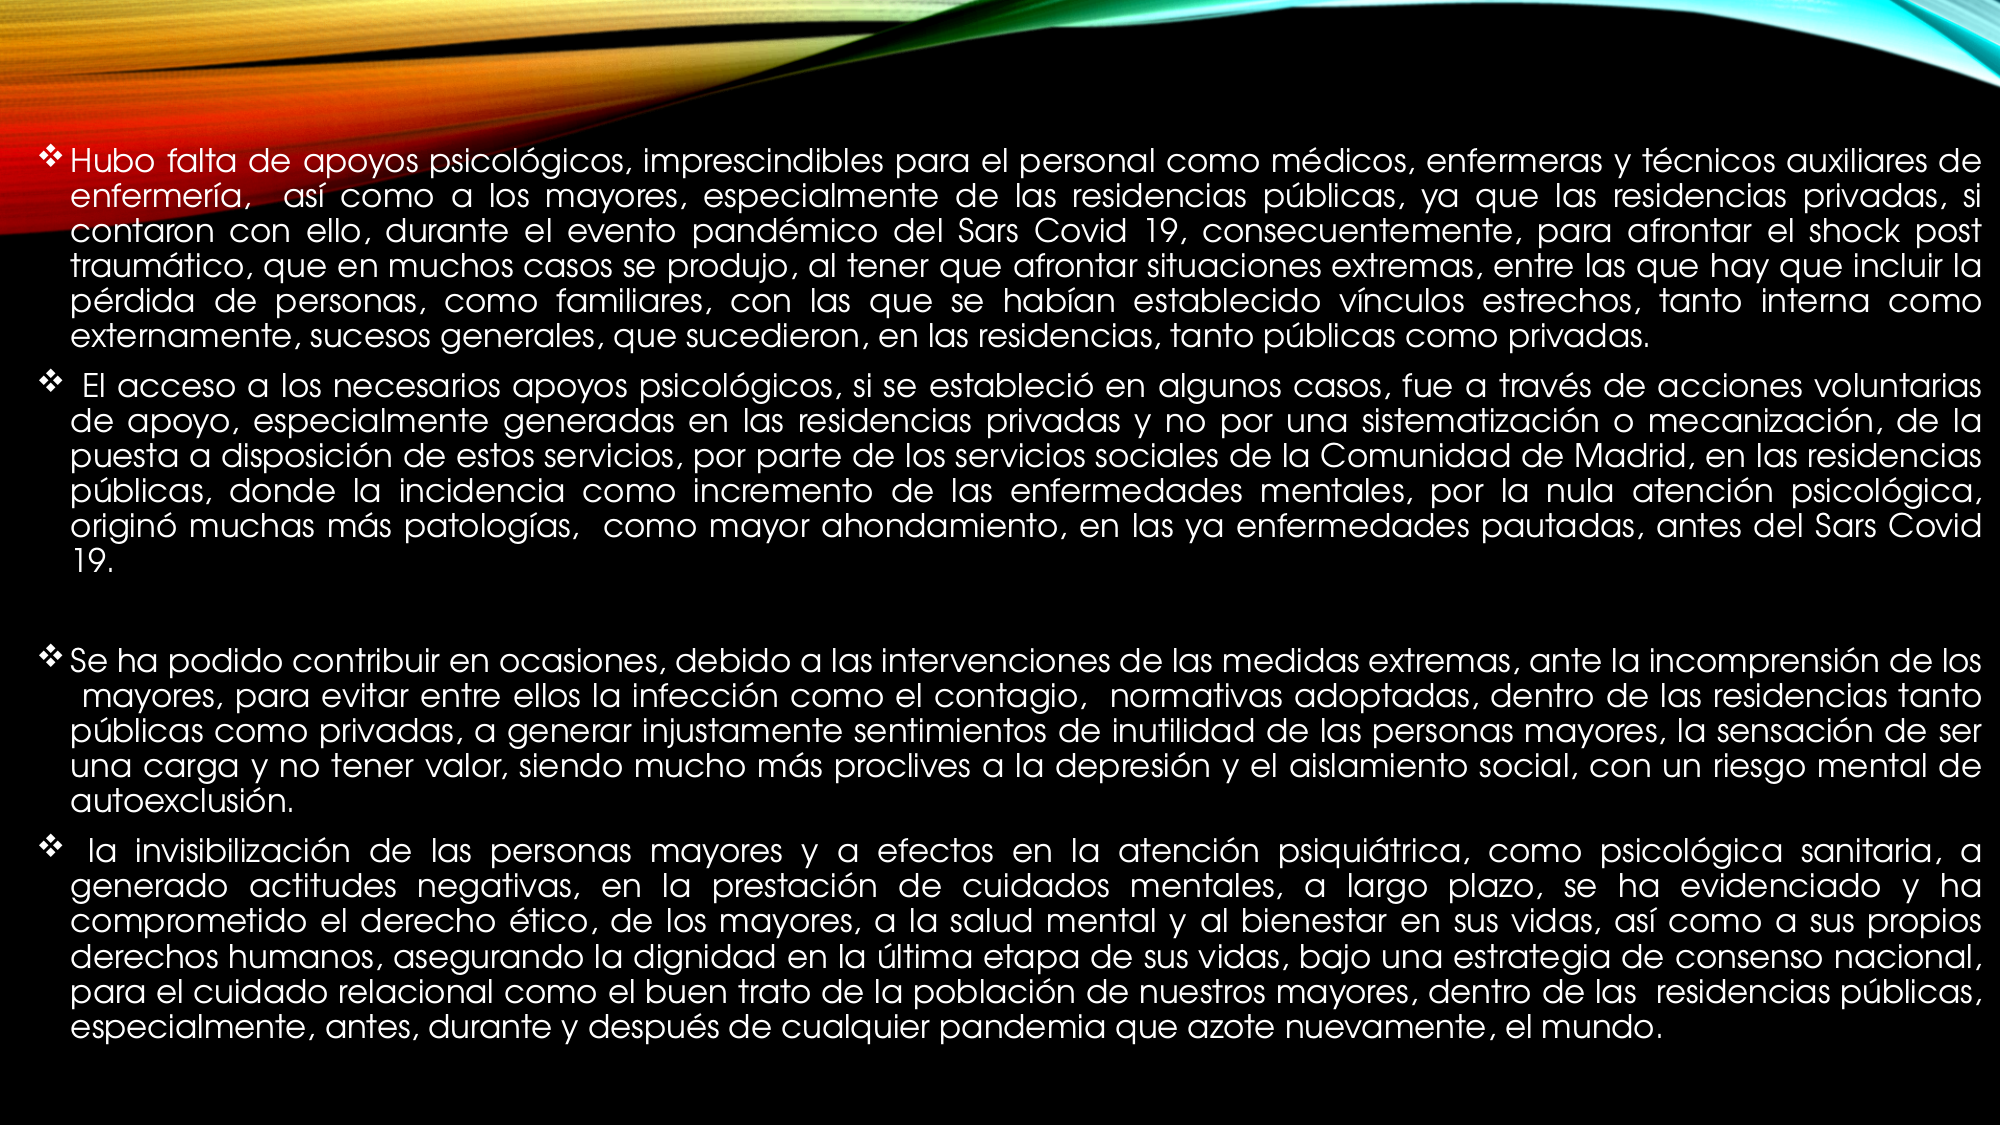

Hubo falta de apoyos psicológicos, imprescindibles para el personal como médicos, enfermeras y técnicos auxiliares de enfermería,  así como a los mayores, especialmente de las residencias públicas, ya que las residencias privadas, si contaron con ello, durante el evento pandémico del Sars Covid 19, consecuentemente, para afrontar el shock post traumático, que en muchos casos se produjo, al tener que afrontar situaciones extremas, entre las que hay que incluir la pérdida de personas, como familiares, con las que se habían establecido vínculos estrechos, tanto interna como externamente, sucesos generales, que sucedieron, en las residencias, tanto públicas como privadas.
 El acceso a los necesarios apoyos psicológicos, si se estableció en algunos casos, fue a través de acciones voluntarias de apoyo, especialmente generadas en las residencias privadas y no por una sistematización o mecanización, de la puesta a disposición de estos servicios, por parte de los servicios sociales de la Comunidad de Madrid, en las residencias públicas, donde la incidencia como incremento de las enfermedades mentales, por la nula atención psicológica, originó muchas más patologías,  como mayor ahondamiento, en las ya enfermedades pautadas, antes del Sars Covid 19.

Se ha podido contribuir en ocasiones, debido a las intervenciones de las medidas extremas, ante la incomprensión de los  mayores, para evitar entre ellos la infección como el contagio,  normativas adoptadas, dentro de las residencias tanto públicas como privadas, a generar injustamente sentimientos de inutilidad de las personas mayores, la sensación de ser una carga y no tener valor, siendo mucho más proclives a la depresión y el aislamiento social, con un riesgo mental de autoexclusión.
 la invisibilización de las personas mayores y a efectos en la atención psiquiátrica, como psicológica sanitaria, a generado actitudes negativas, en la prestación de cuidados mentales, a largo plazo, se ha evidenciado y ha comprometido el derecho ético, de los mayores, a la salud mental y al bienestar en sus vidas, así como a sus propios derechos humanos, asegurando la dignidad en la última etapa de sus vidas, bajo una estrategia de consenso nacional, para el cuidado relacional como el buen trato de la población de nuestros mayores, dentro de las  residencias públicas, especialmente, antes, durante y después de cualquier pandemia que azote nuevamente, el mundo.